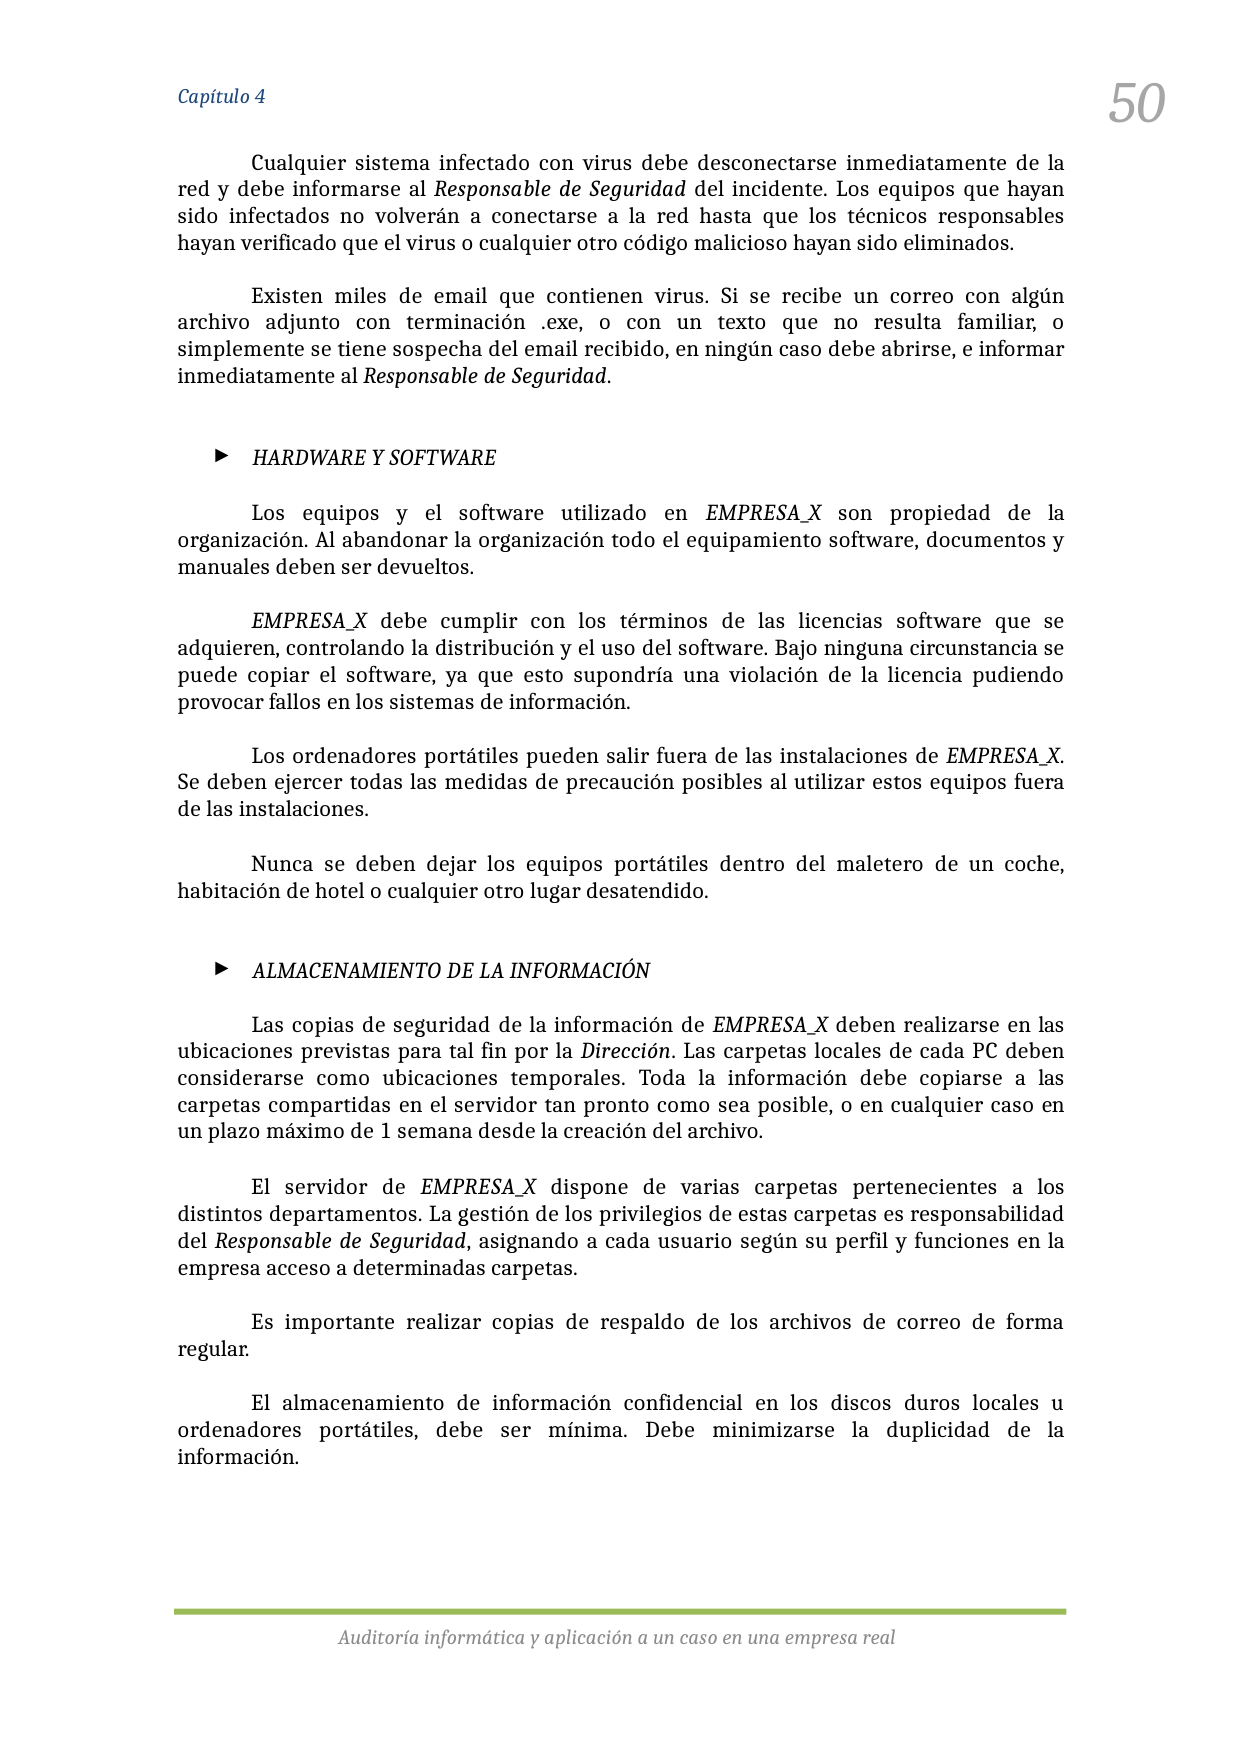

50
Capítulo 4
Cualquier sistema infectado con virus debe desconectarse inmediatamente de la red y debe informarse al Responsable de Seguridad del incidente. Los equipos que hayan sido infectados no volverán a conectarse a la red hasta que los técnicos responsables hayan verificado que el virus o cualquier otro código malicioso hayan sido eliminados.

Existen miles de email que contienen virus. Si se recibe un correo con algún archivo adjunto con terminación .exe, o con un texto que no resulta familiar, o simplemente se tiene sospecha del email recibido, en ningún caso debe abrirse, e informar inmediatamente al Responsable de Seguridad.

HARDWARE Y SOFTWARE

Los equipos y el software utilizado en  EMPRESA_X son propiedad de la organización. Al abandonar la organización todo el equipamiento software, documentos y manuales deben ser devueltos.

EMPRESA_X debe cumplir con los términos de las licencias software que se adquieren, controlando la distribución y el uso del software. Bajo ninguna circunstancia se puede copiar el software, ya que esto supondría una violación de la licencia pudiendo provocar fallos en los sistemas de información.

Los ordenadores portátiles pueden salir fuera de las instalaciones de EMPRESA_X. Se deben ejercer todas las medidas de precaución posibles al utilizar estos equipos fuera de las instalaciones.

Nunca se deben dejar los equipos portátiles dentro del maletero de un coche, habitación de hotel o cualquier otro lugar desatendido.

ALMACENAMIENTO DE LA INFORMACIÓN

Las copias de seguridad de la información de EMPRESA_X deben realizarse en las ubicaciones previstas para tal fin por la Dirección. Las carpetas locales de cada PC deben considerarse como ubicaciones temporales. Toda la información debe copiarse a las carpetas compartidas en el servidor tan pronto como sea posible, o en cualquier caso en un plazo máximo de 1 semana desde la creación del archivo.

El servidor de EMPRESA_X dispone de varias carpetas pertenecientes a los distintos departamentos. La gestión de los privilegios de estas carpetas es responsabilidad del Responsable de Seguridad, asignando a cada usuario según su perfil y funciones en la empresa acceso a determinadas carpetas.

Es importante realizar copias de respaldo de los archivos de correo de forma regular.

El almacenamiento de información confidencial en los discos duros locales u ordenadores  portátiles,  debe  ser  mínima.  Debe  minimizarse  la  duplicidad  de  la información.

Auditoría informática y aplicación a un caso en una empresa real